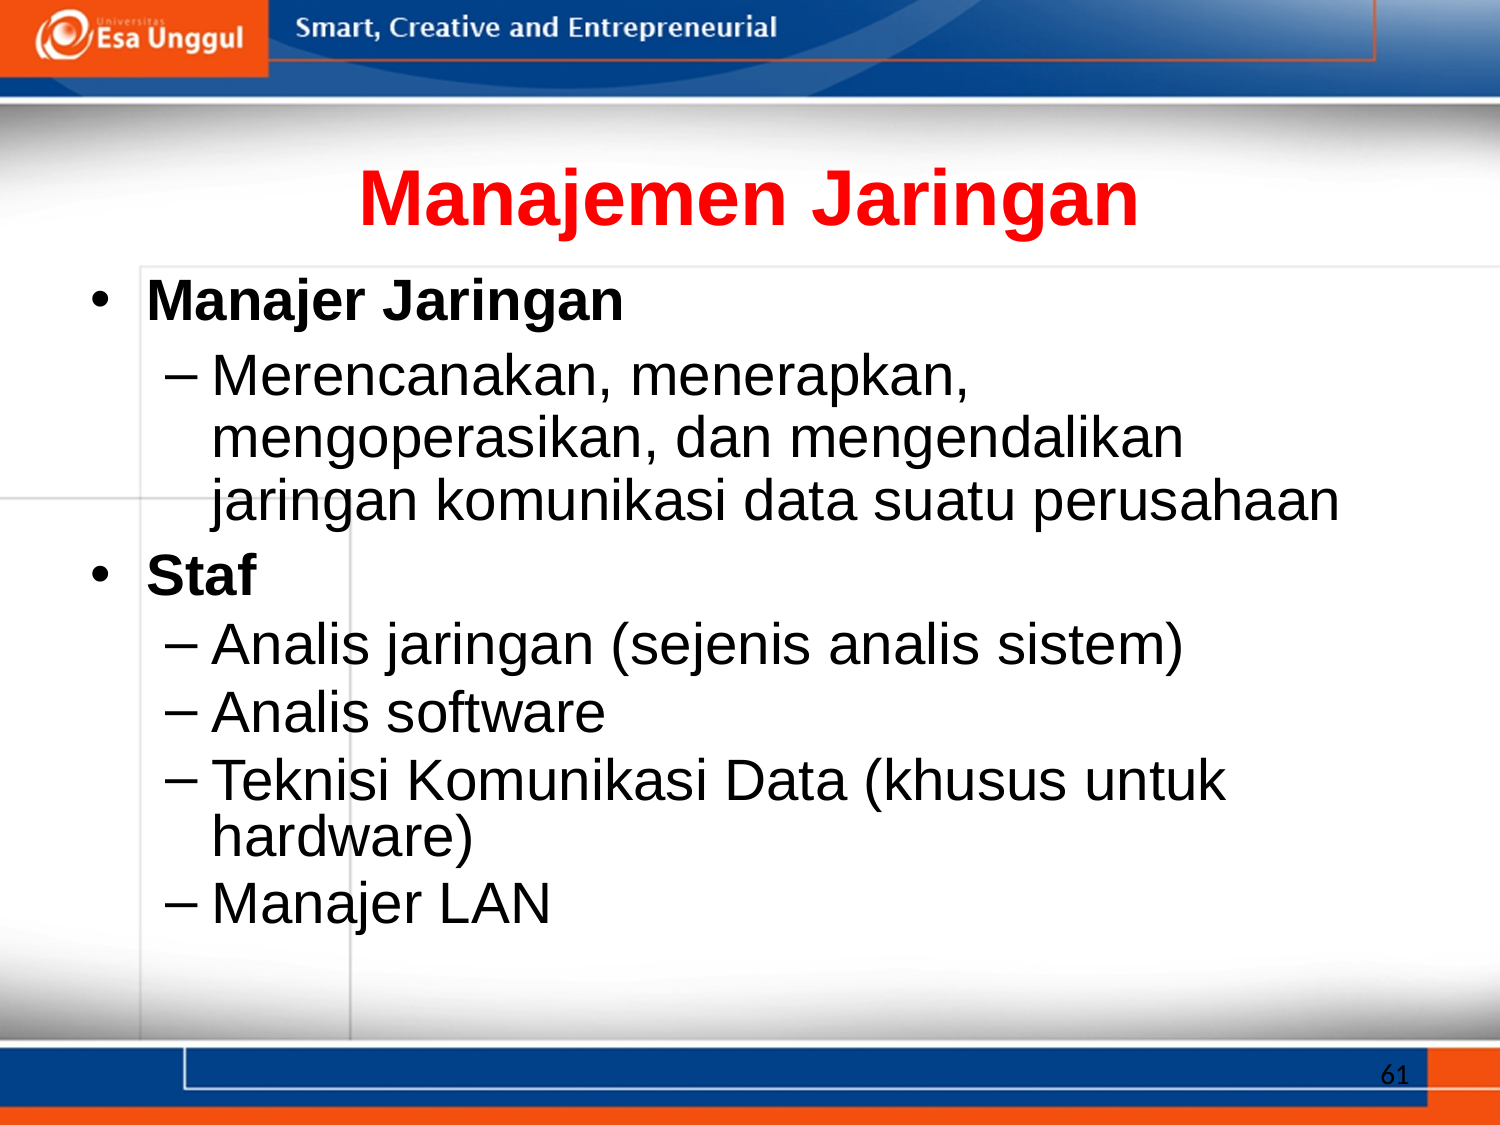

# Manajemen Jaringan
Manajer Jaringan
Merencanakan, menerapkan, mengoperasikan, dan mengendalikan jaringan komunikasi data suatu perusahaan
Staf
Analis jaringan (sejenis analis sistem)
Analis software
Teknisi Komunikasi Data (khusus untuk hardware)
Manajer LAN
61